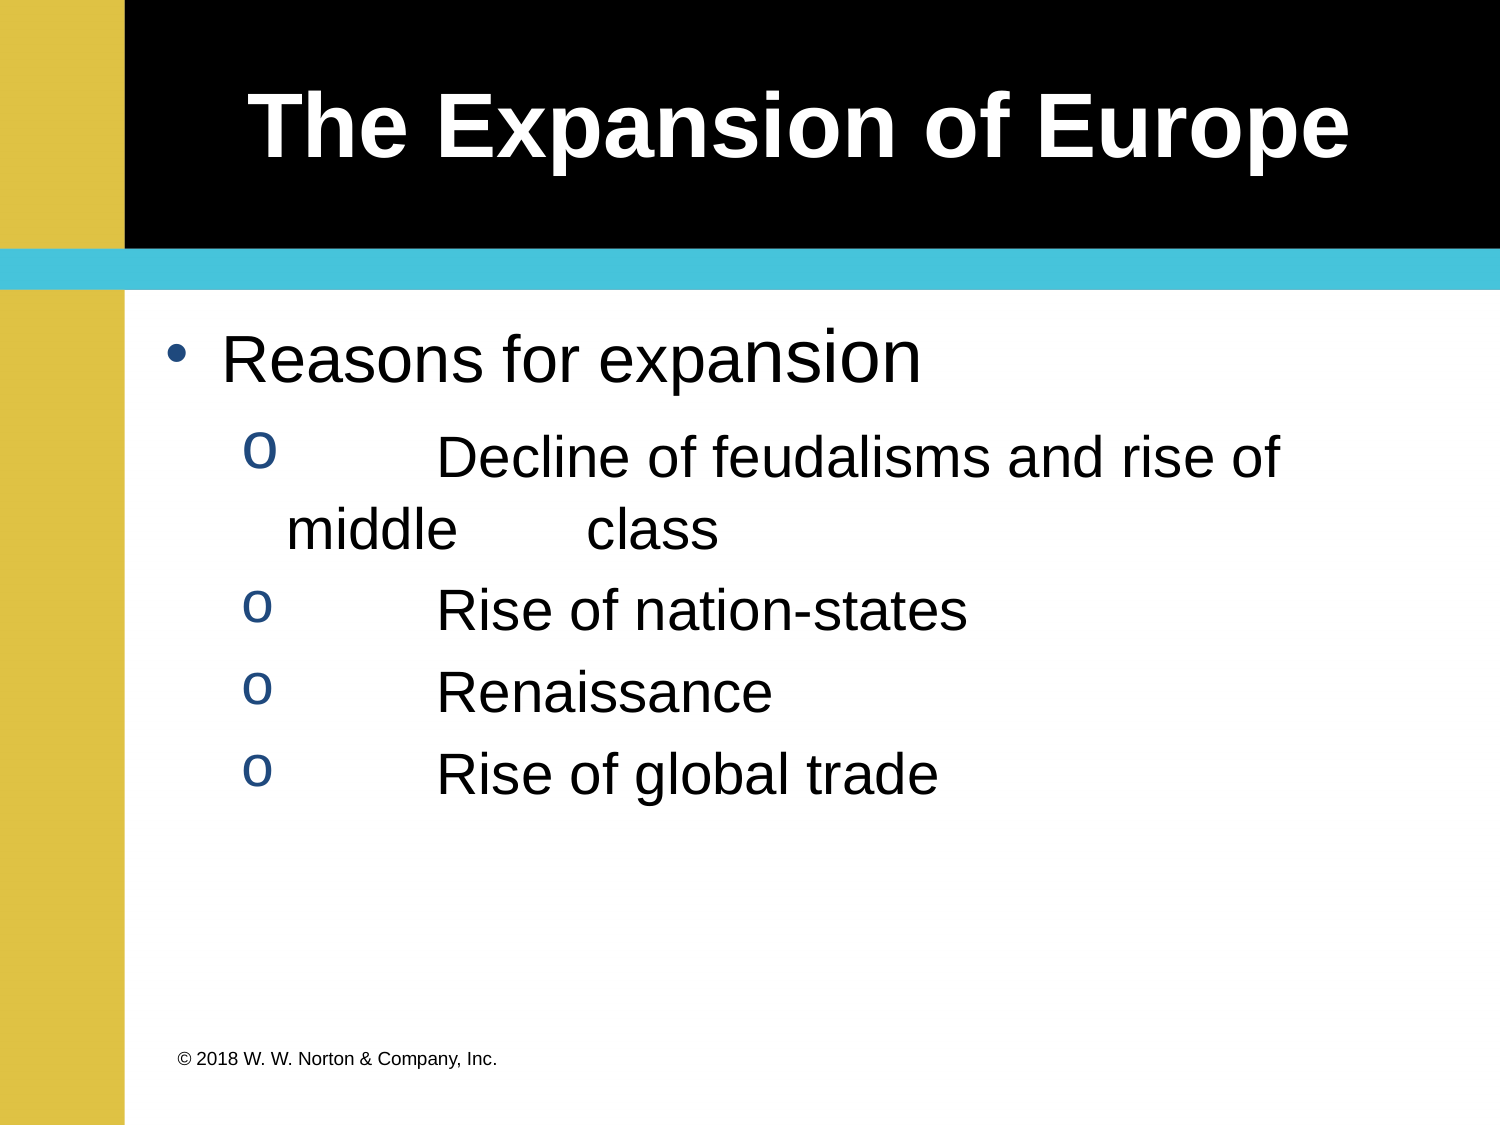

# The Expansion of Europe
Reasons for expansion
	Decline of feudalisms and rise of middle 	class
	Rise of nation-states
	Renaissance
	Rise of global trade